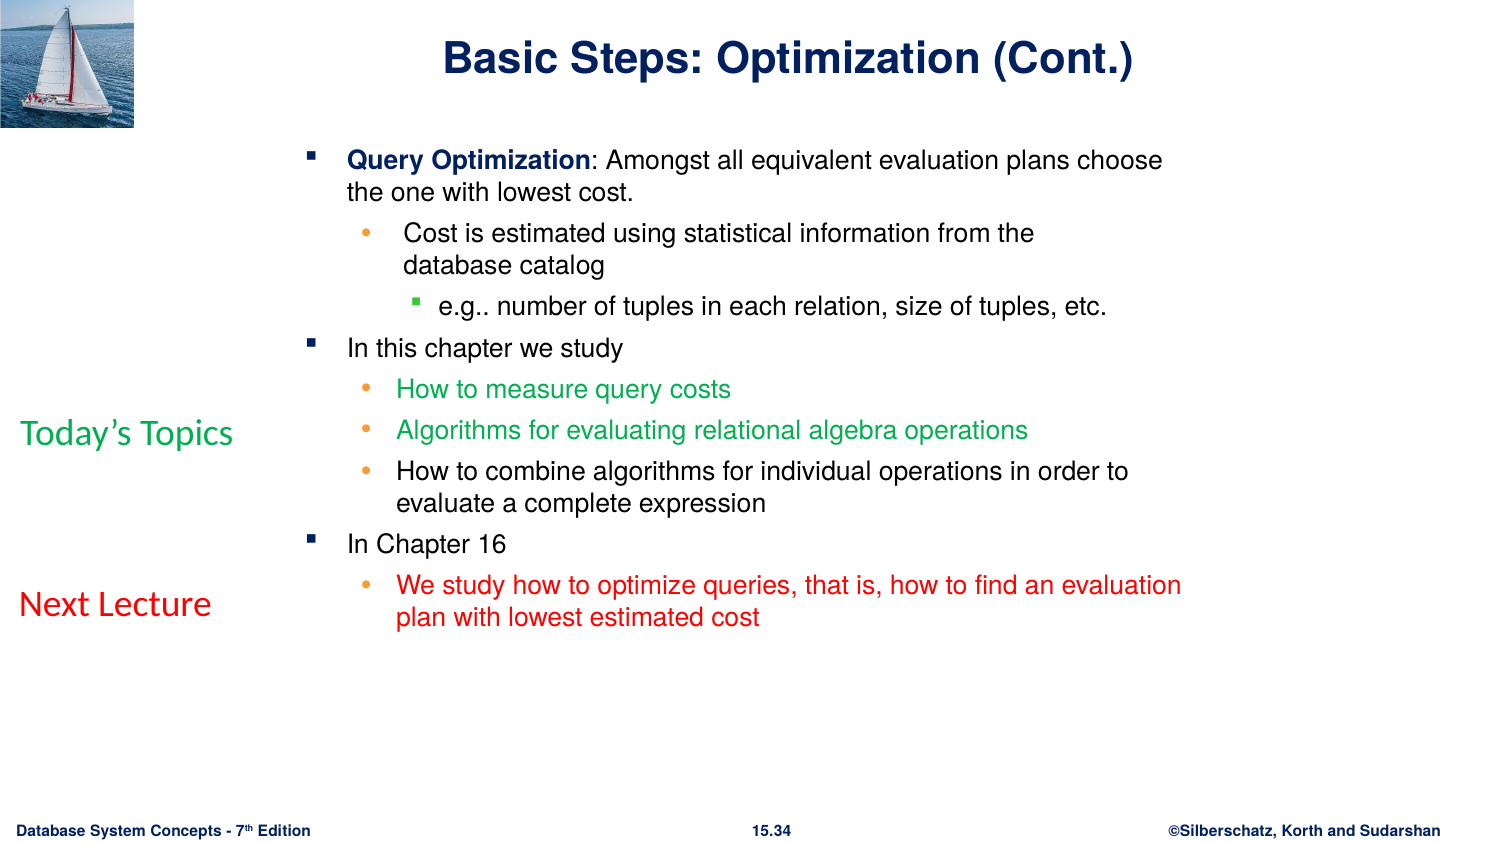

# Basic Steps: Optimization (Cont.)
Query Optimization: Amongst all equivalent evaluation plans choose the one with lowest cost.
 Cost is estimated using statistical information from the
 database catalog
e.g.. number of tuples in each relation, size of tuples, etc.
In this chapter we study
How to measure query costs
Algorithms for evaluating relational algebra operations
How to combine algorithms for individual operations in order to evaluate a complete expression
In Chapter 16
We study how to optimize queries, that is, how to find an evaluation plan with lowest estimated cost

Today’s Topics
Next Lecture